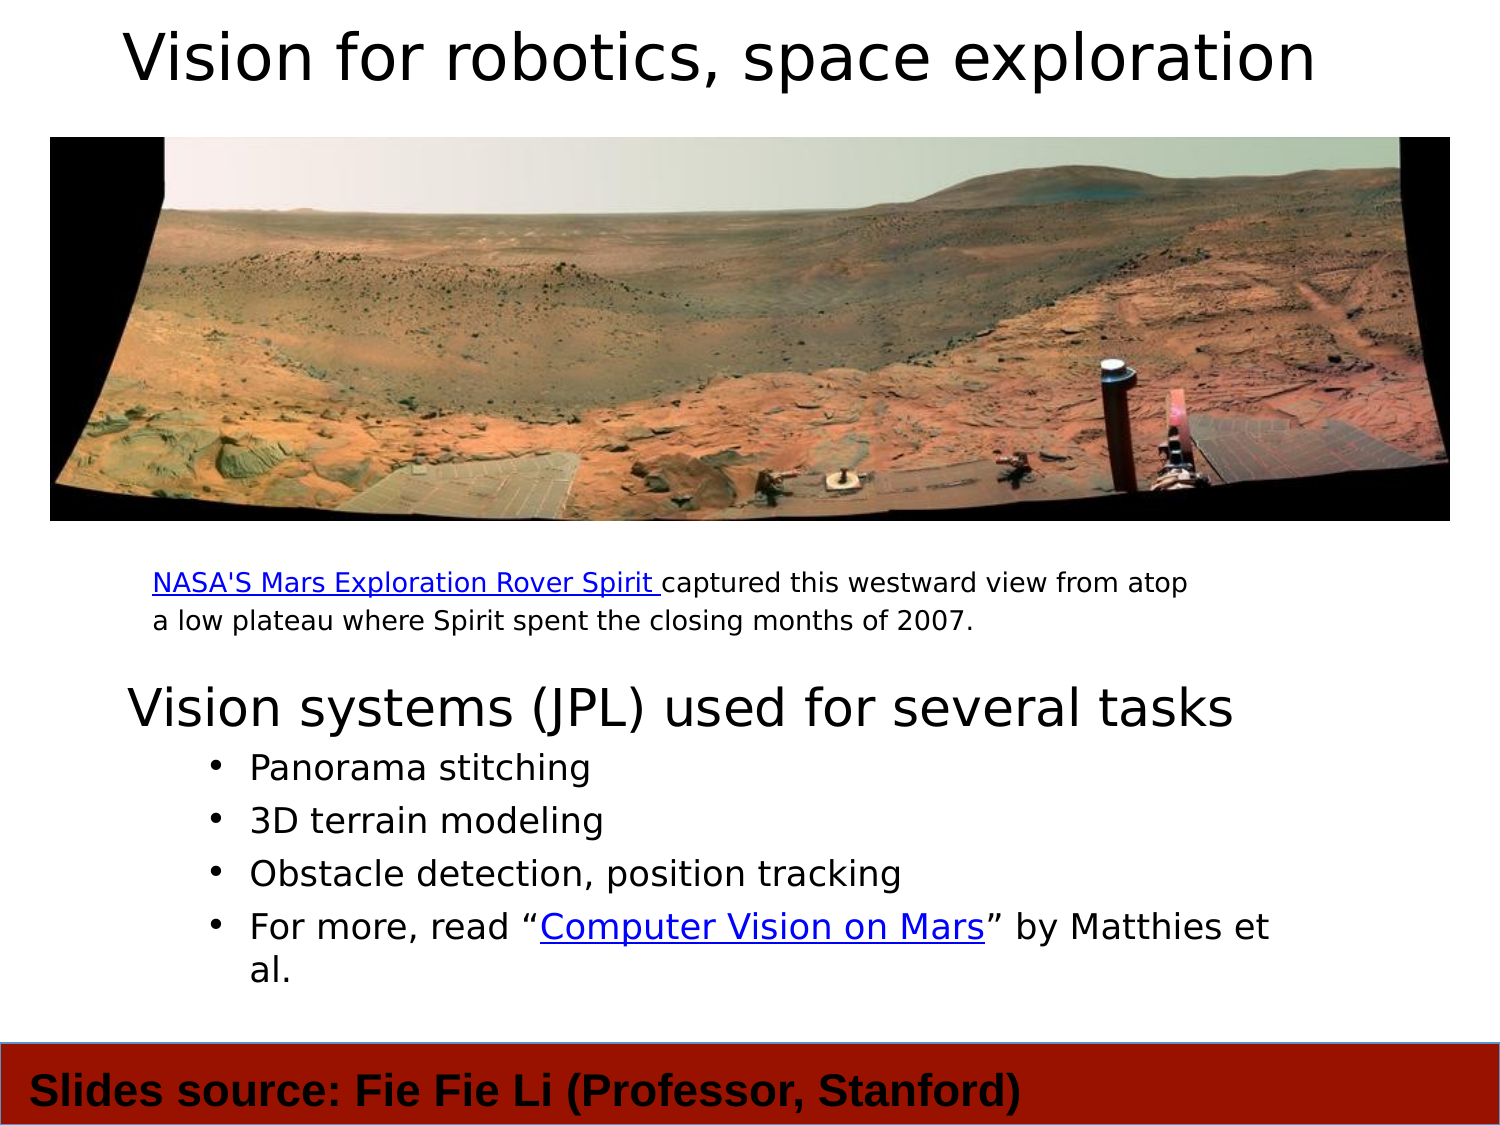

# Vision for robotics, space exploration

NASA'S Mars Exploration Rover Spirit captured this westward view from atop  a low plateau where Spirit spent the closing months of 2007.

Vision systems (JPL) used for several tasks
Panorama stitching
3D terrain modeling
Obstacle detection, position tracking
For more, read “Computer Vision on Mars” by Matthies et al.
Slides source: Fie Fie Li (Professor, Stanford)